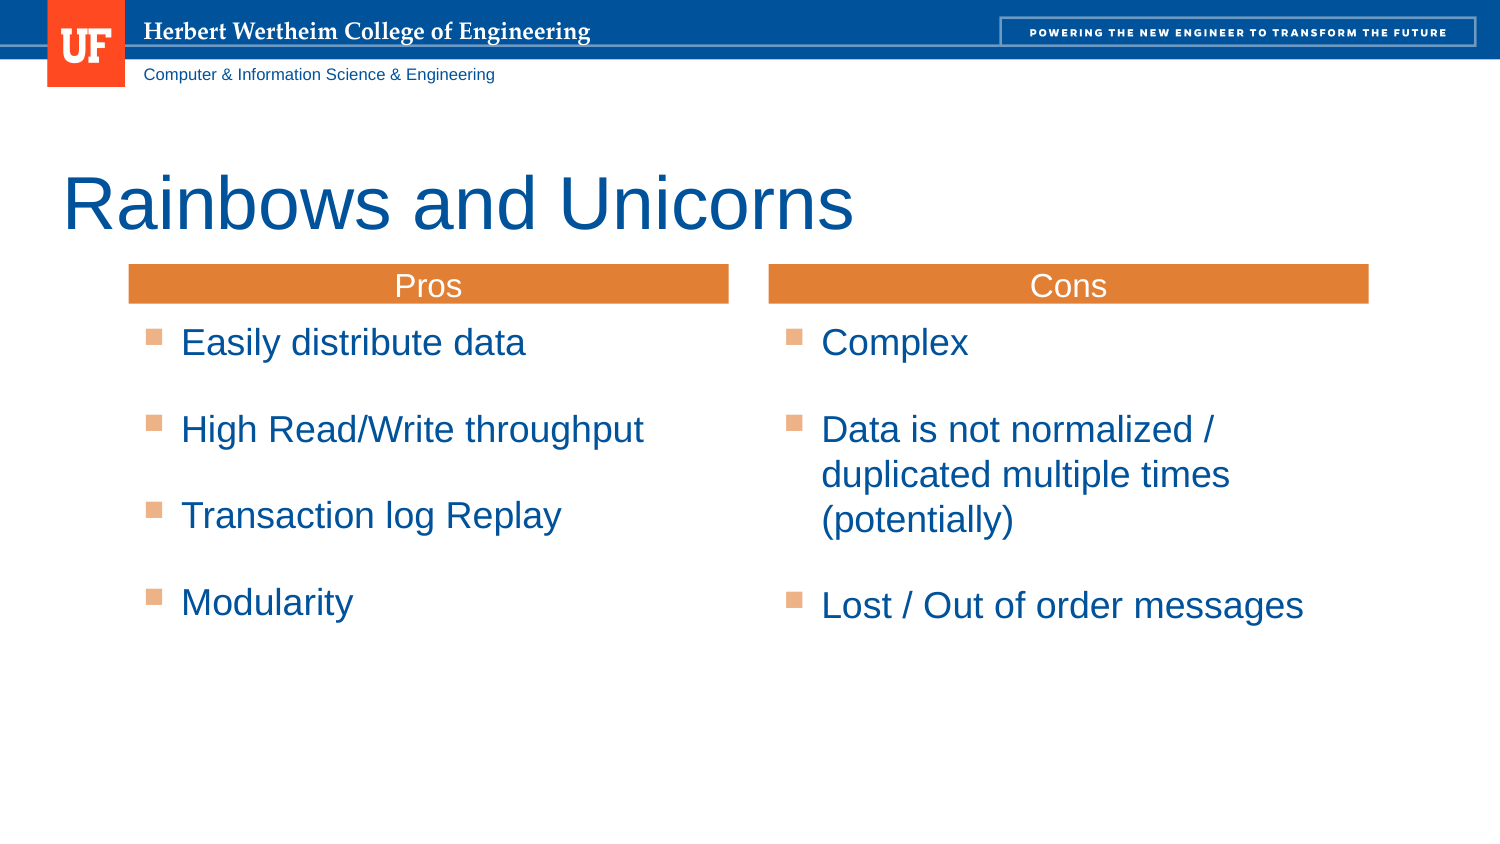

# Rainbows and Unicorns
Pros
Cons
Easily distribute data
High Read/Write throughput
Transaction log Replay
Modularity

Complex
Data is not normalized / duplicated multiple times (potentially)
Lost / Out of order messages